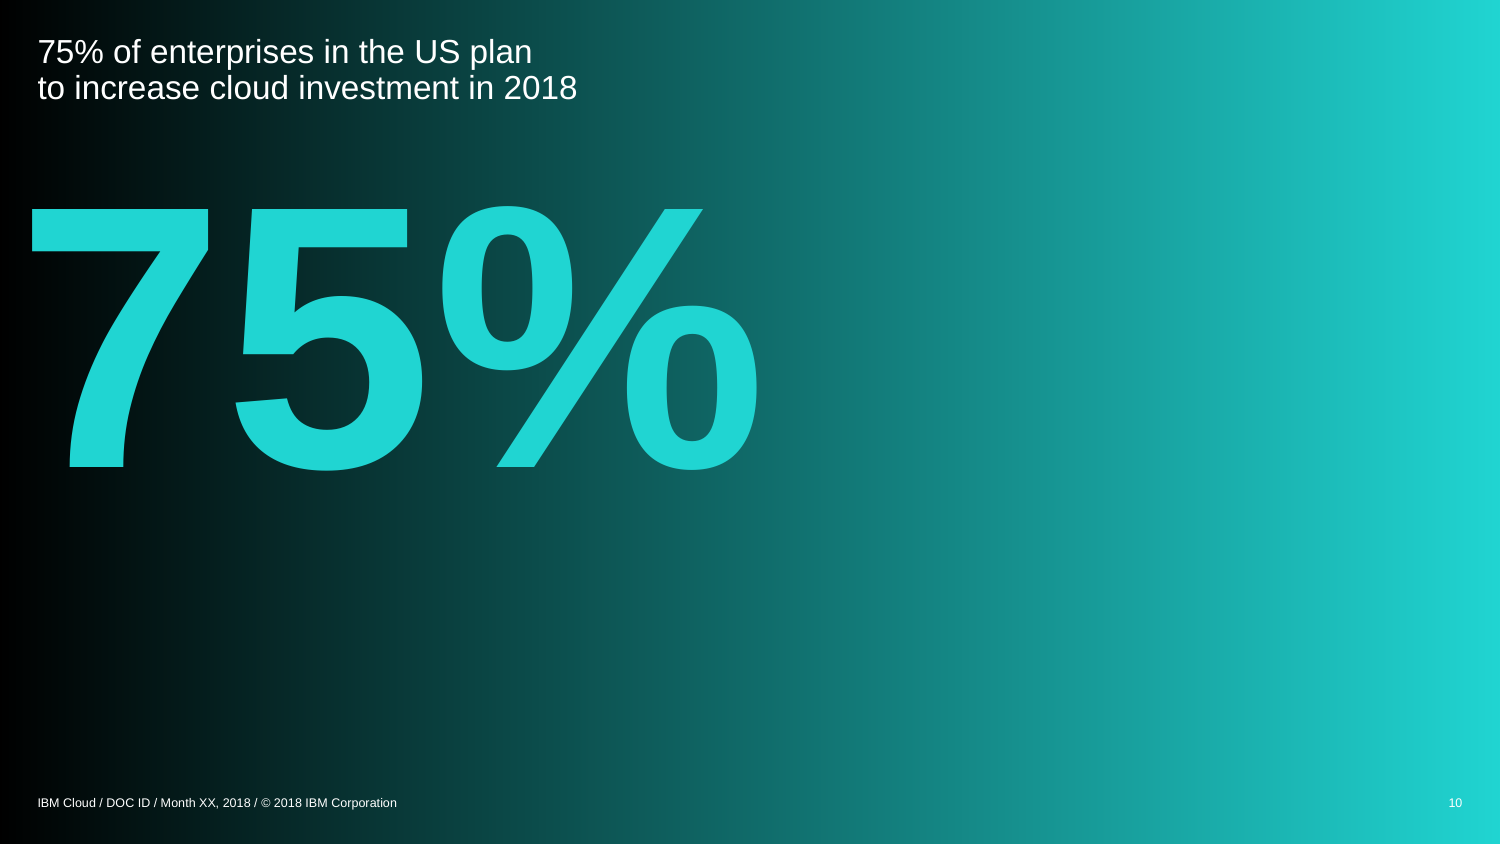

# 75% of enterprises in the US plan to increase cloud investment in 2018
75%
IBM Cloud / DOC ID / Month XX, 2018 / © 2018 IBM Corporation
10